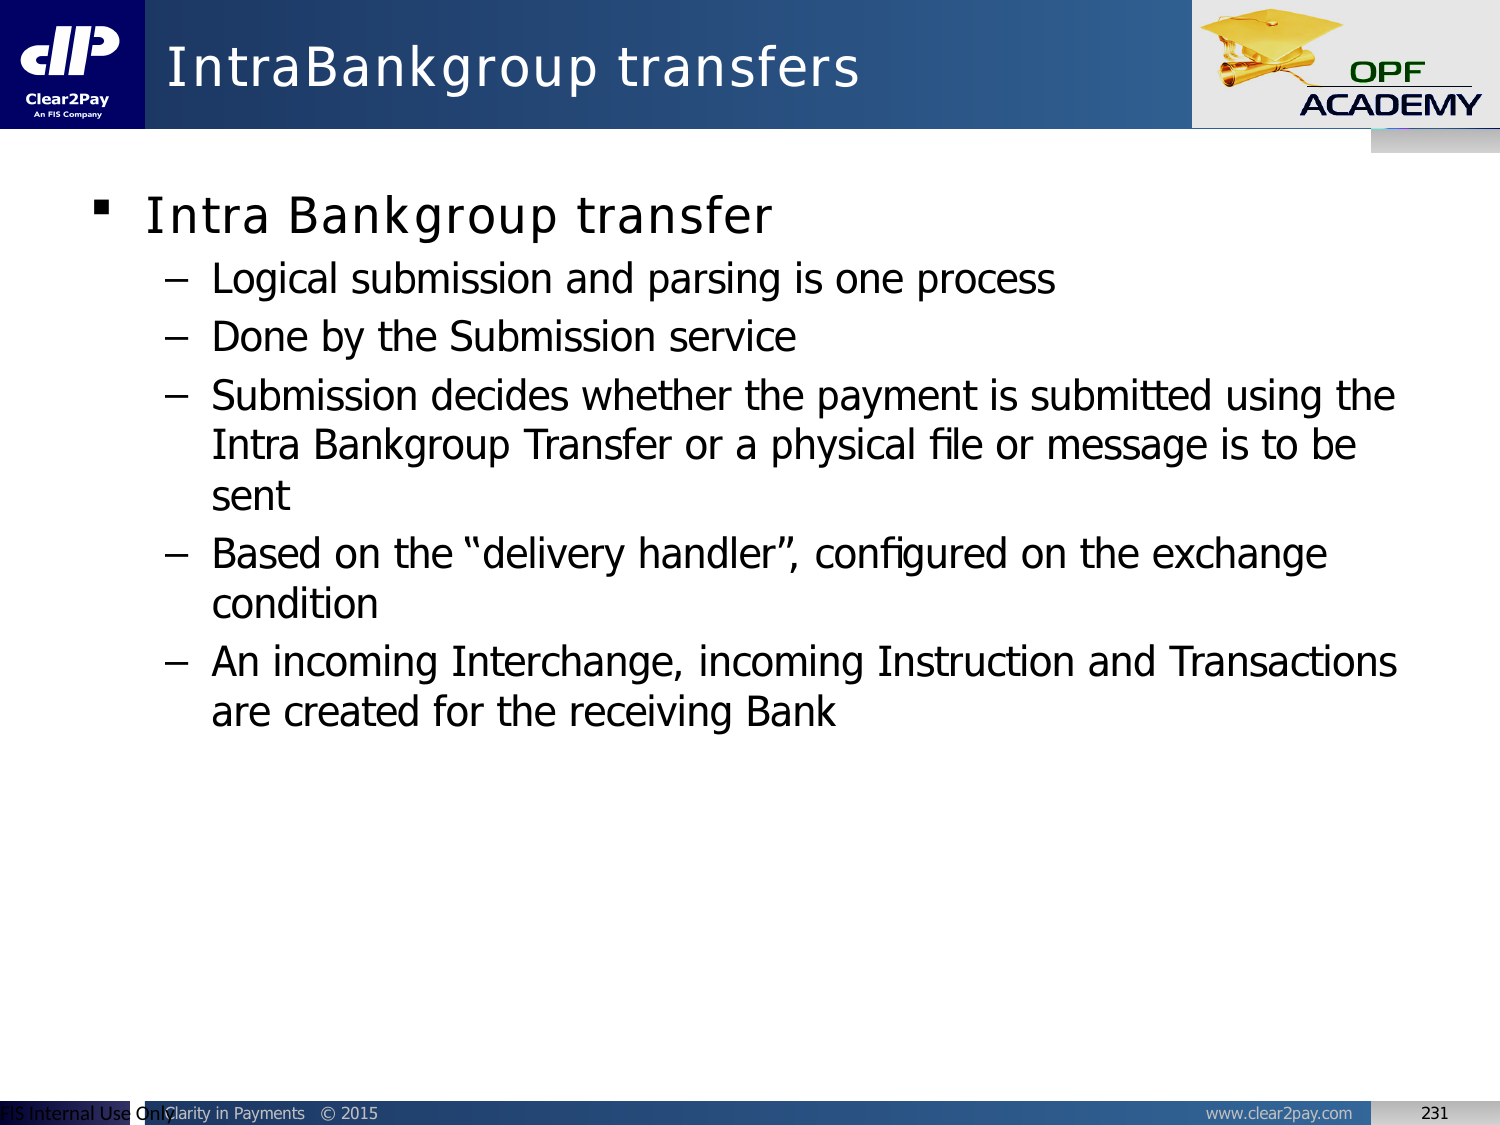

# IntraBankgroup transfers
Intra Bankgroup transfer
Logical submission and parsing is one process
Done by the Submission service
Submission decides whether the payment is submitted using the Intra Bankgroup Transfer or a physical file or message is to be sent
Based on the “delivery handler”, configured on the exchange condition
An incoming Interchange, incoming Instruction and Transactions are created for the receiving Bank